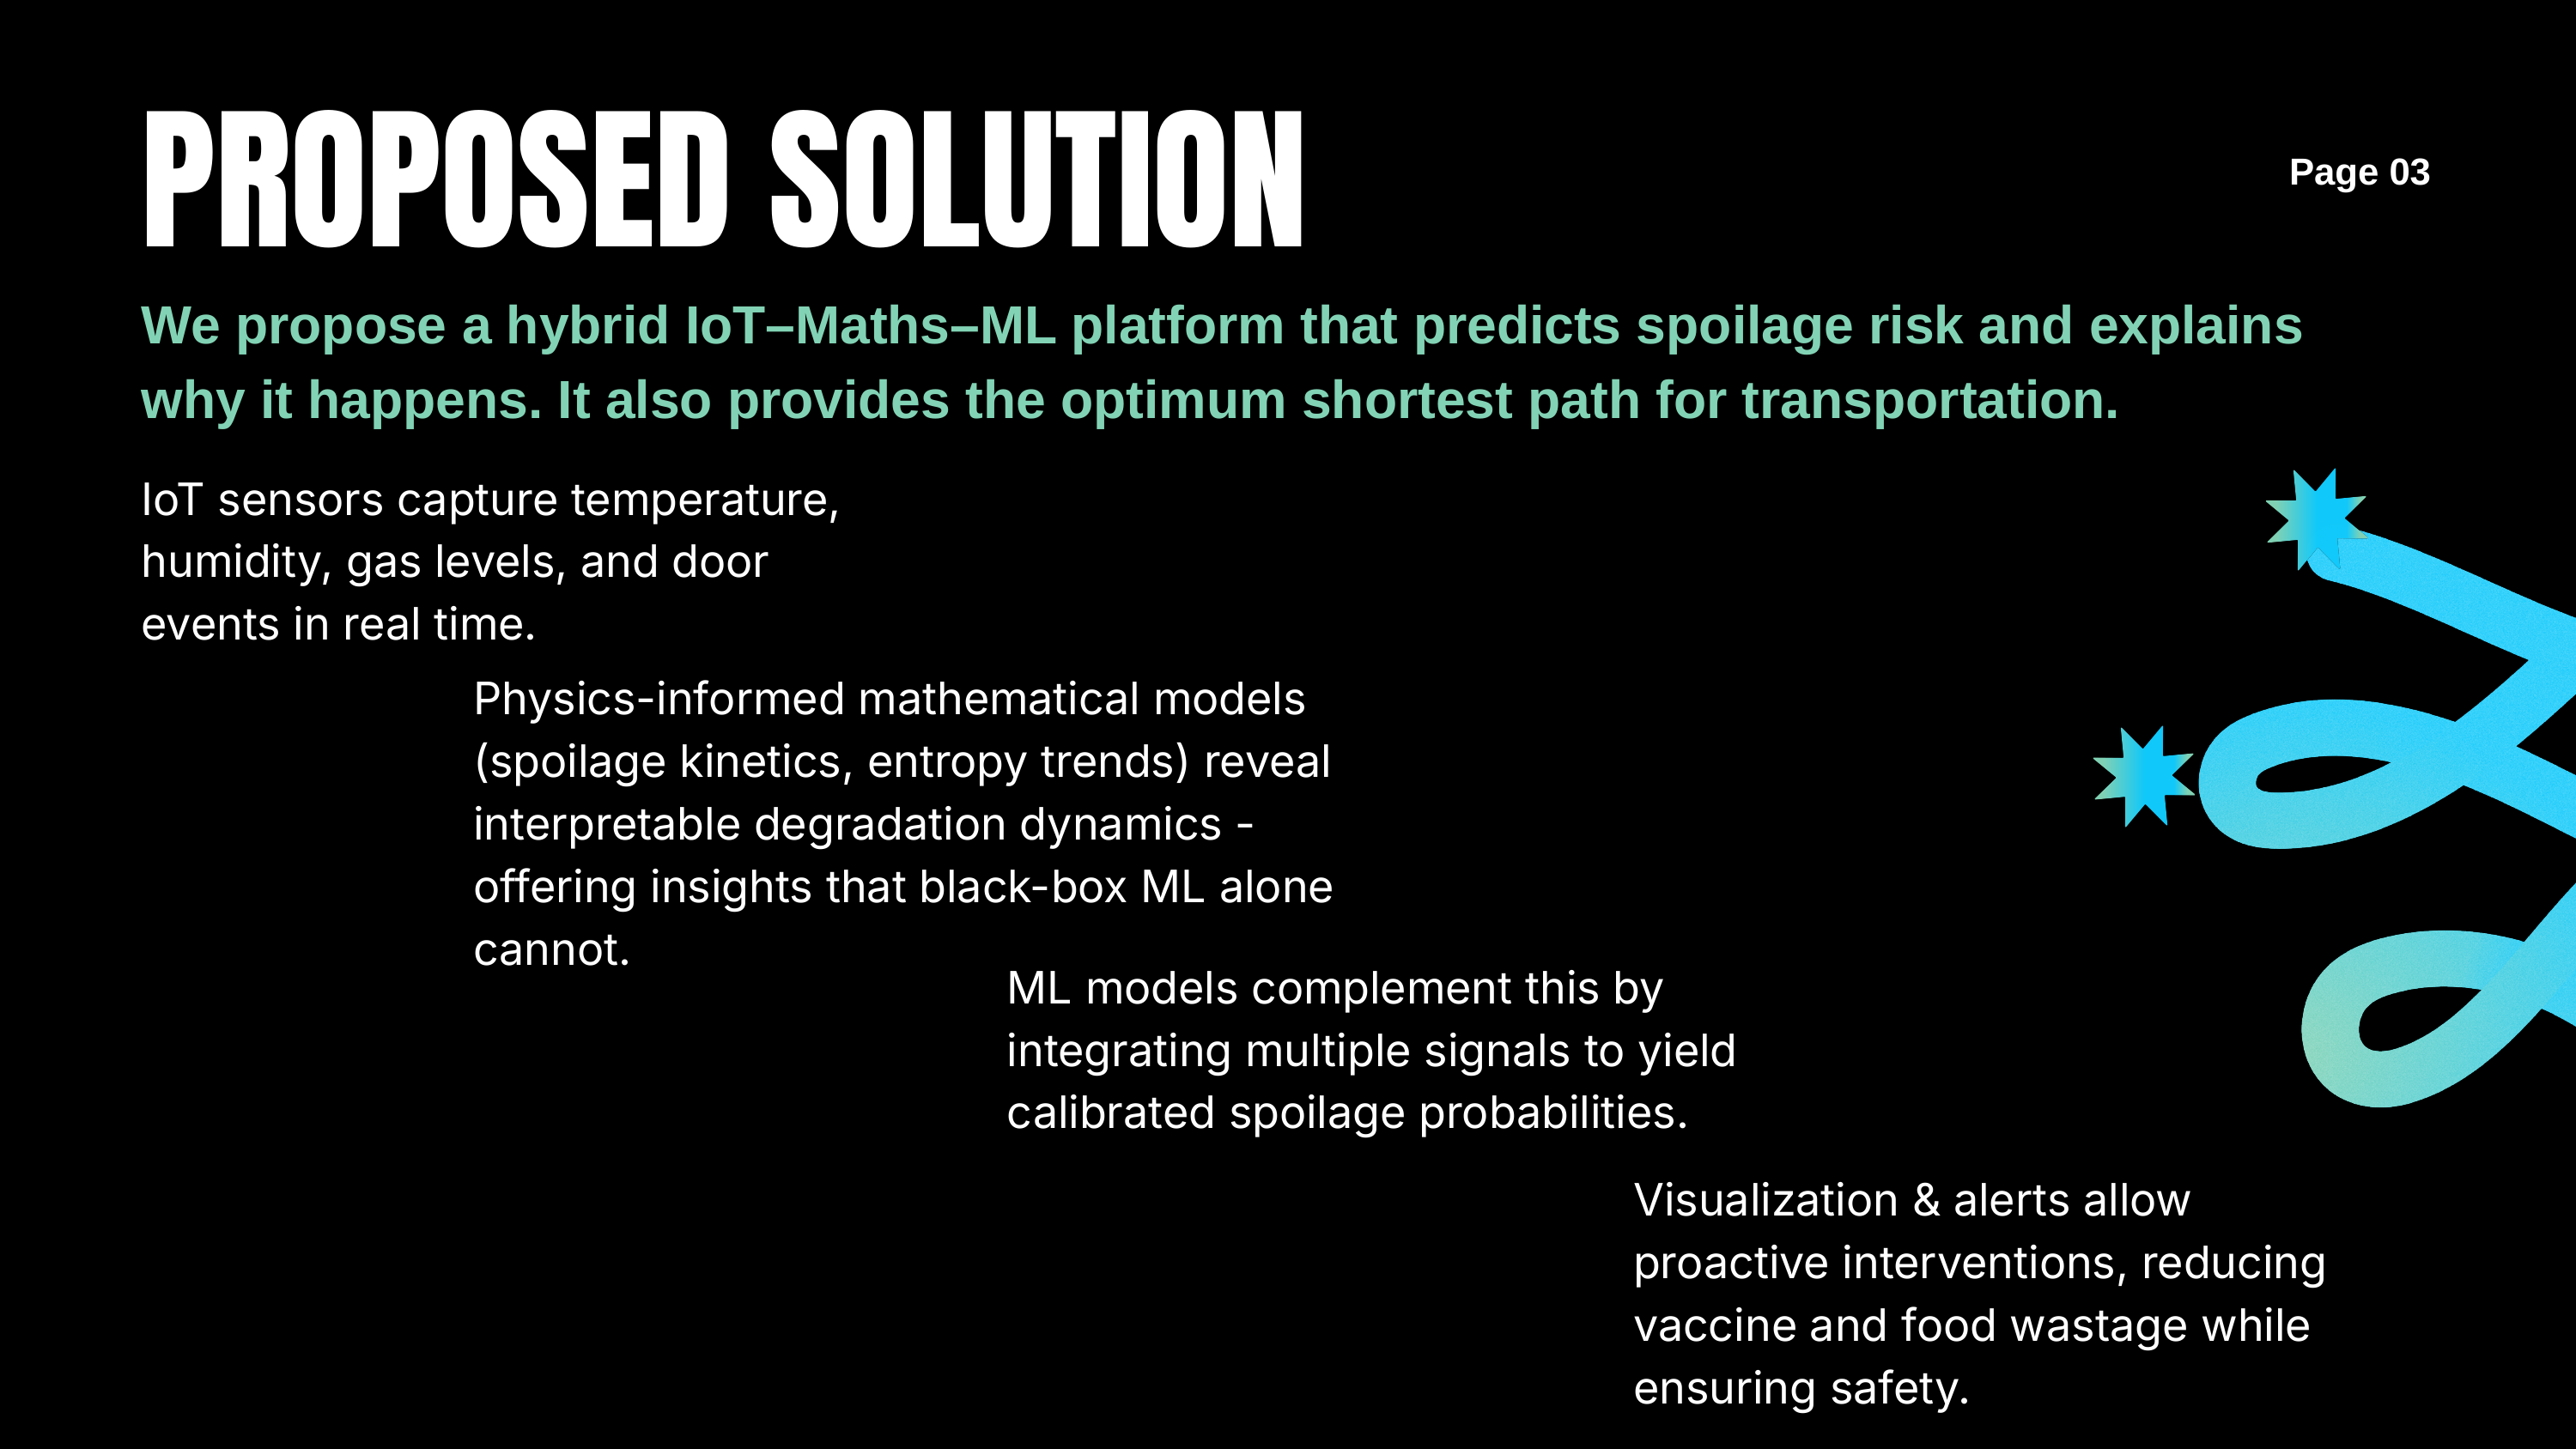

PROPOSED SOLUTION

Page 03
We propose a hybrid IoT–Maths–ML platform that predicts spoilage risk and explains why it happens. It also provides the optimum shortest path for transportation.
IoT sensors capture temperature, humidity, gas levels, and door events in real time.

Physics-informed mathematical models (spoilage kinetics, entropy trends) reveal interpretable degradation dynamics - offering insights that black-box ML alone cannot.

ML models complement this by integrating multiple signals to yield calibrated spoilage probabilities.
Visualization & alerts allow proactive interventions, reducing vaccine and food wastage while ensuring safety.